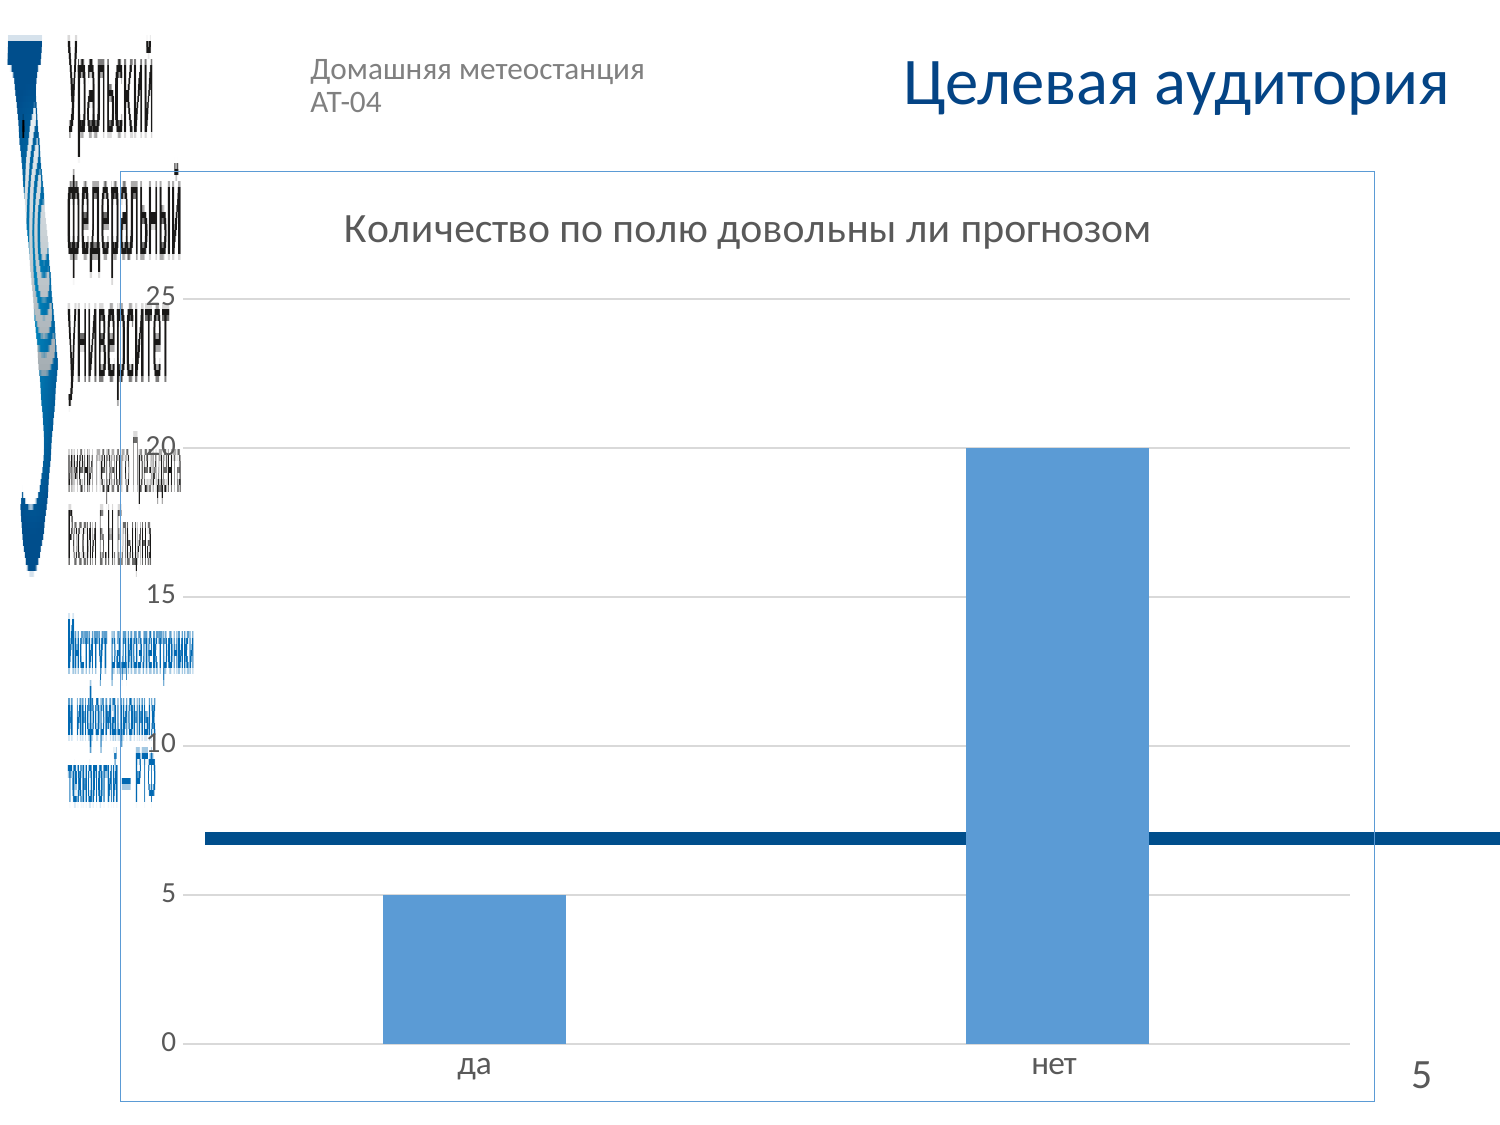

# Целевая аудитория
Домашняя метеостанция
АТ-04

### Chart: Количество по полю довольны ли прогнозом

| Category | Итог |
|---|---|
| да | 5.0 |
| нет  | 20.0 |
5